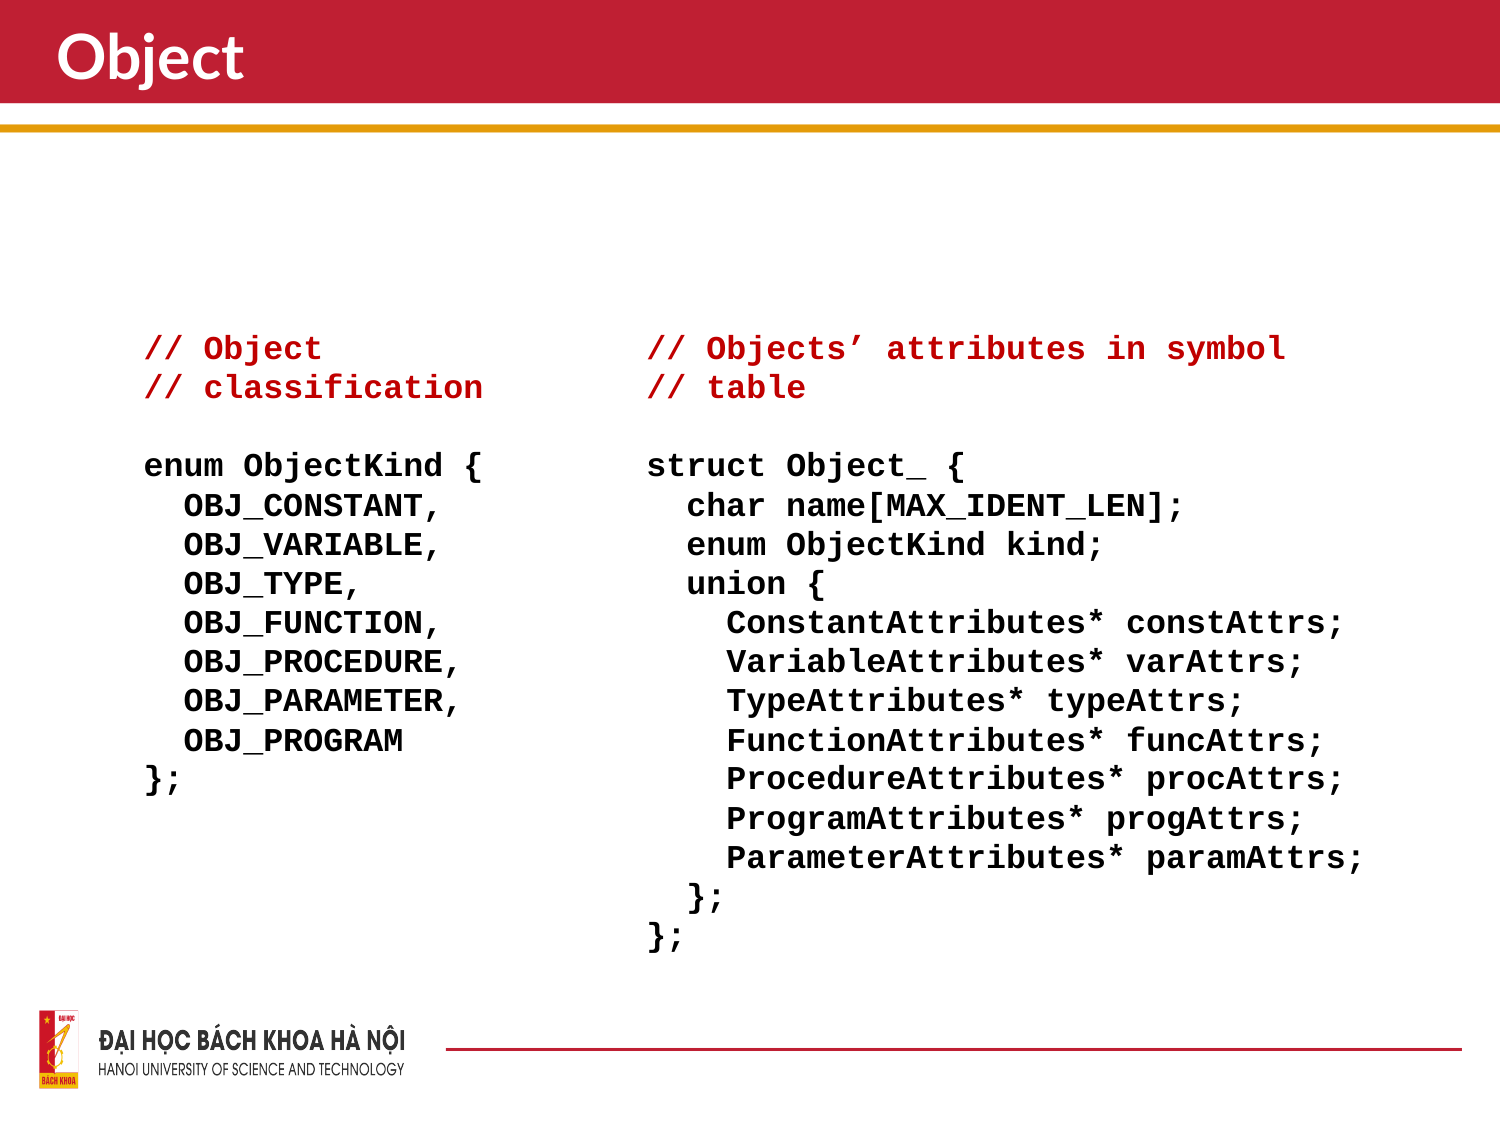

# Object
// Object
// classification

enum ObjectKind {
  OBJ_CONSTANT,
  OBJ_VARIABLE,
  OBJ_TYPE,
  OBJ_FUNCTION,
  OBJ_PROCEDURE,
  OBJ_PARAMETER,
  OBJ_PROGRAM
};
// Objects’ attributes in symbol
// table

struct Object_ {
  char name[MAX_IDENT_LEN];
  enum ObjectKind kind;
  union {
    ConstantAttributes* constAttrs;
    VariableAttributes* varAttrs;
    TypeAttributes* typeAttrs;
    FunctionAttributes* funcAttrs;
    ProcedureAttributes* procAttrs;
    ProgramAttributes* progAttrs;
    ParameterAttributes* paramAttrs;
  };
};